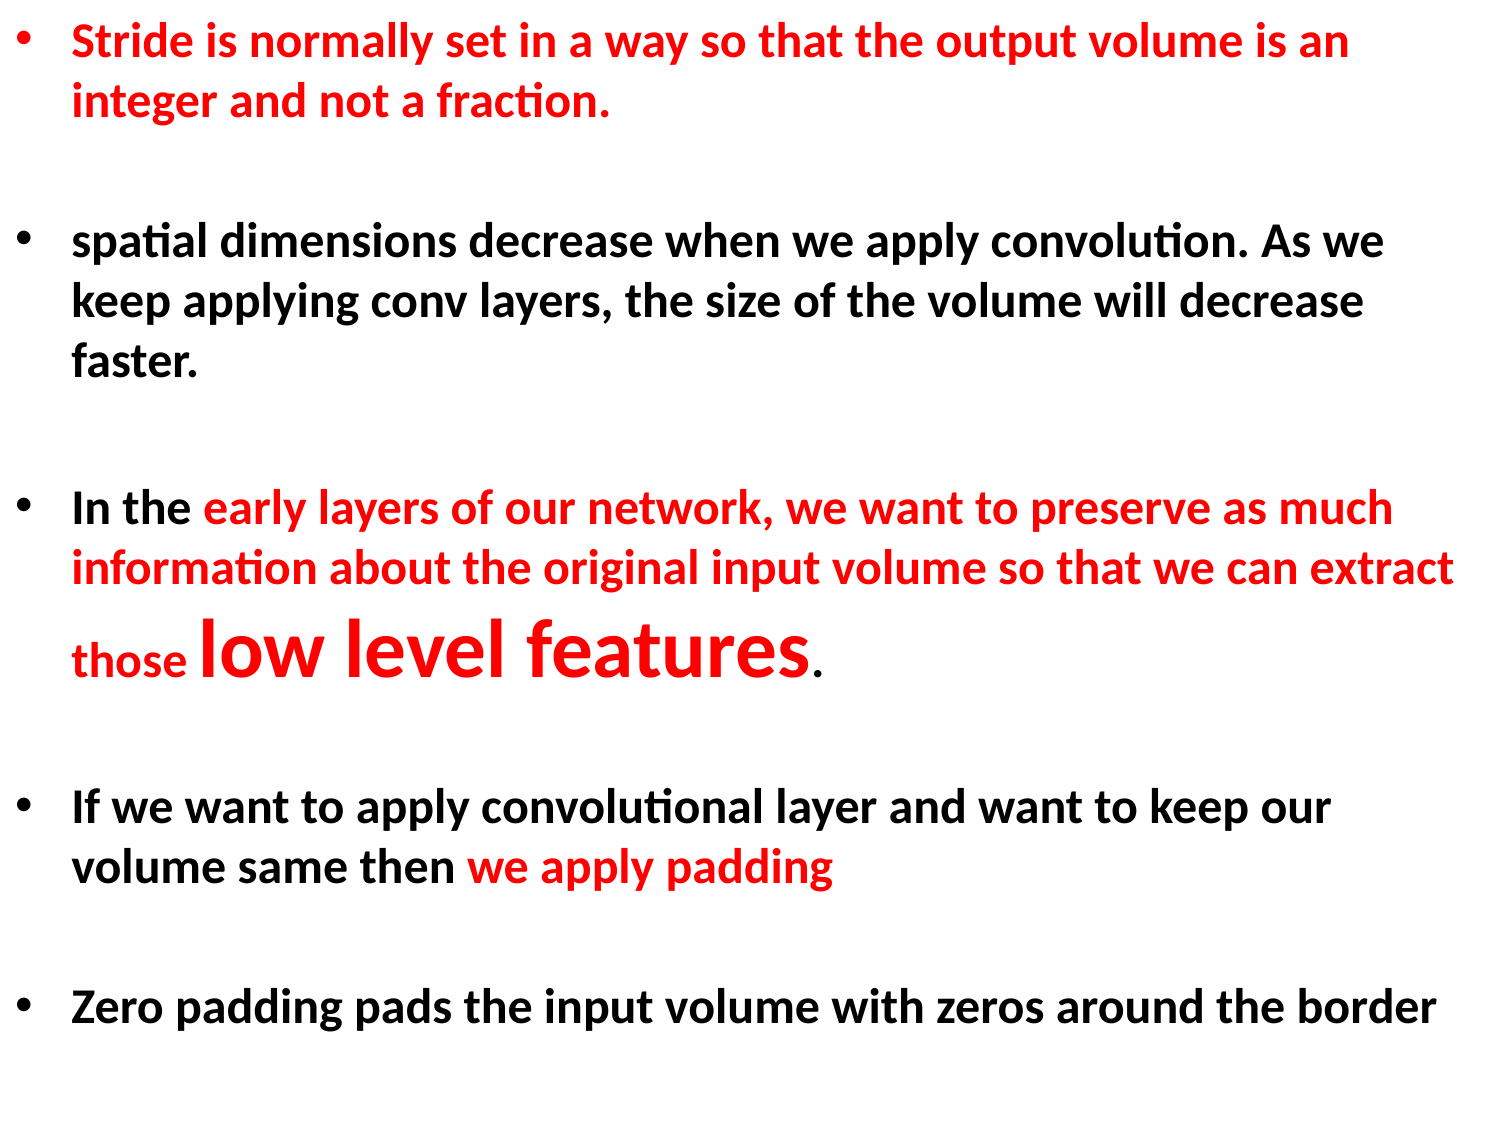

Stride is normally set in a way so that the output volume is an integer and not a fraction.

spatial dimensions decrease when we apply convolution. As we keep applying conv layers, the size of the volume will decrease faster.

In the early layers of our network, we want to preserve as much information about the original input volume so that we can extract those low level features.

If we want to apply convolutional layer and want to keep our volume same then we apply padding

Zero padding pads the input volume with zeros around the border